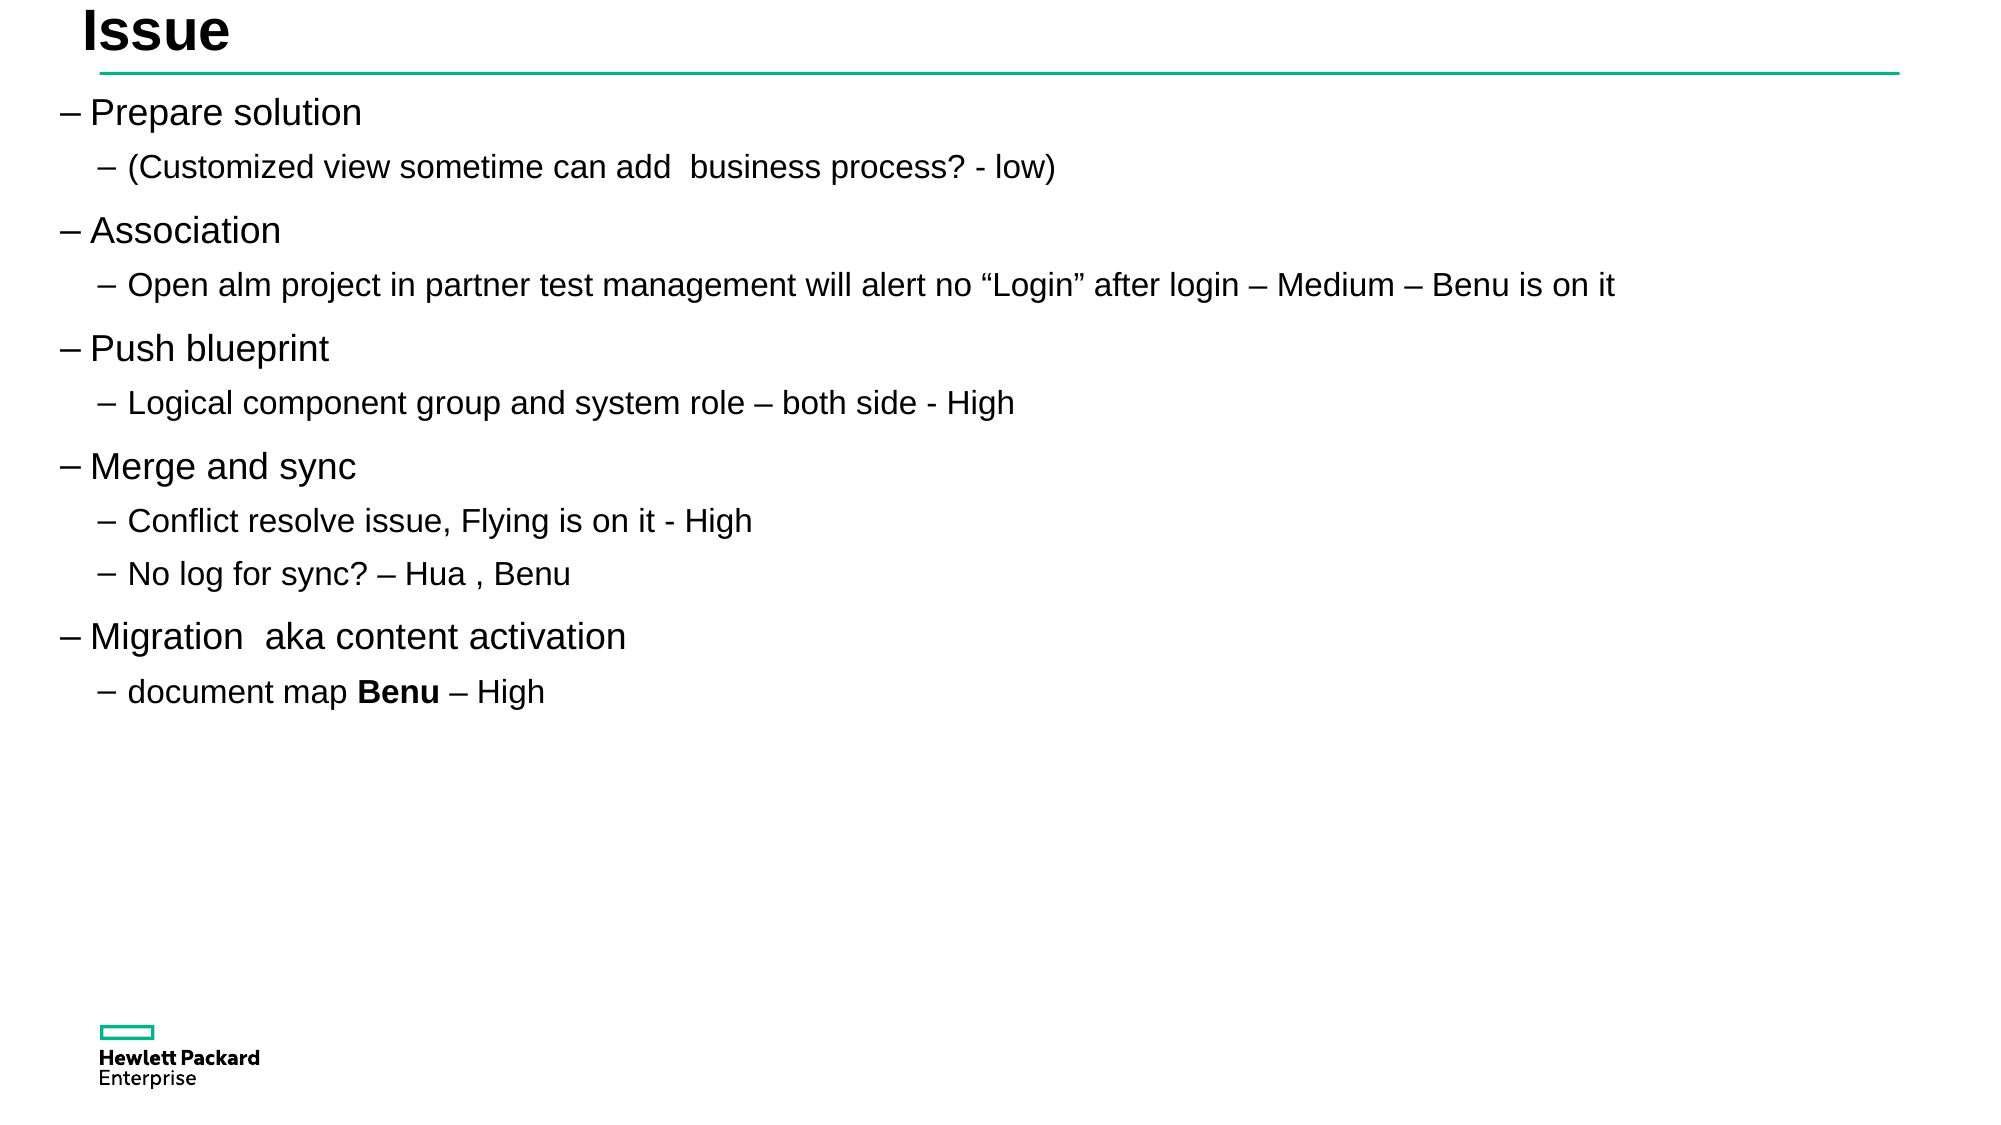

# Issue

Prepare solution
(Customized view sometime can add  business process? - low)
Association
Open alm project in partner test management will alert no “Login” after login – Medium – Benu is on it
Push blueprint
Logical component group and system role – both side - High
Merge and sync
Conflict resolve issue, Flying is on it - High
No log for sync? – Hua , Benu
Migration  aka content activation
document map Benu – High